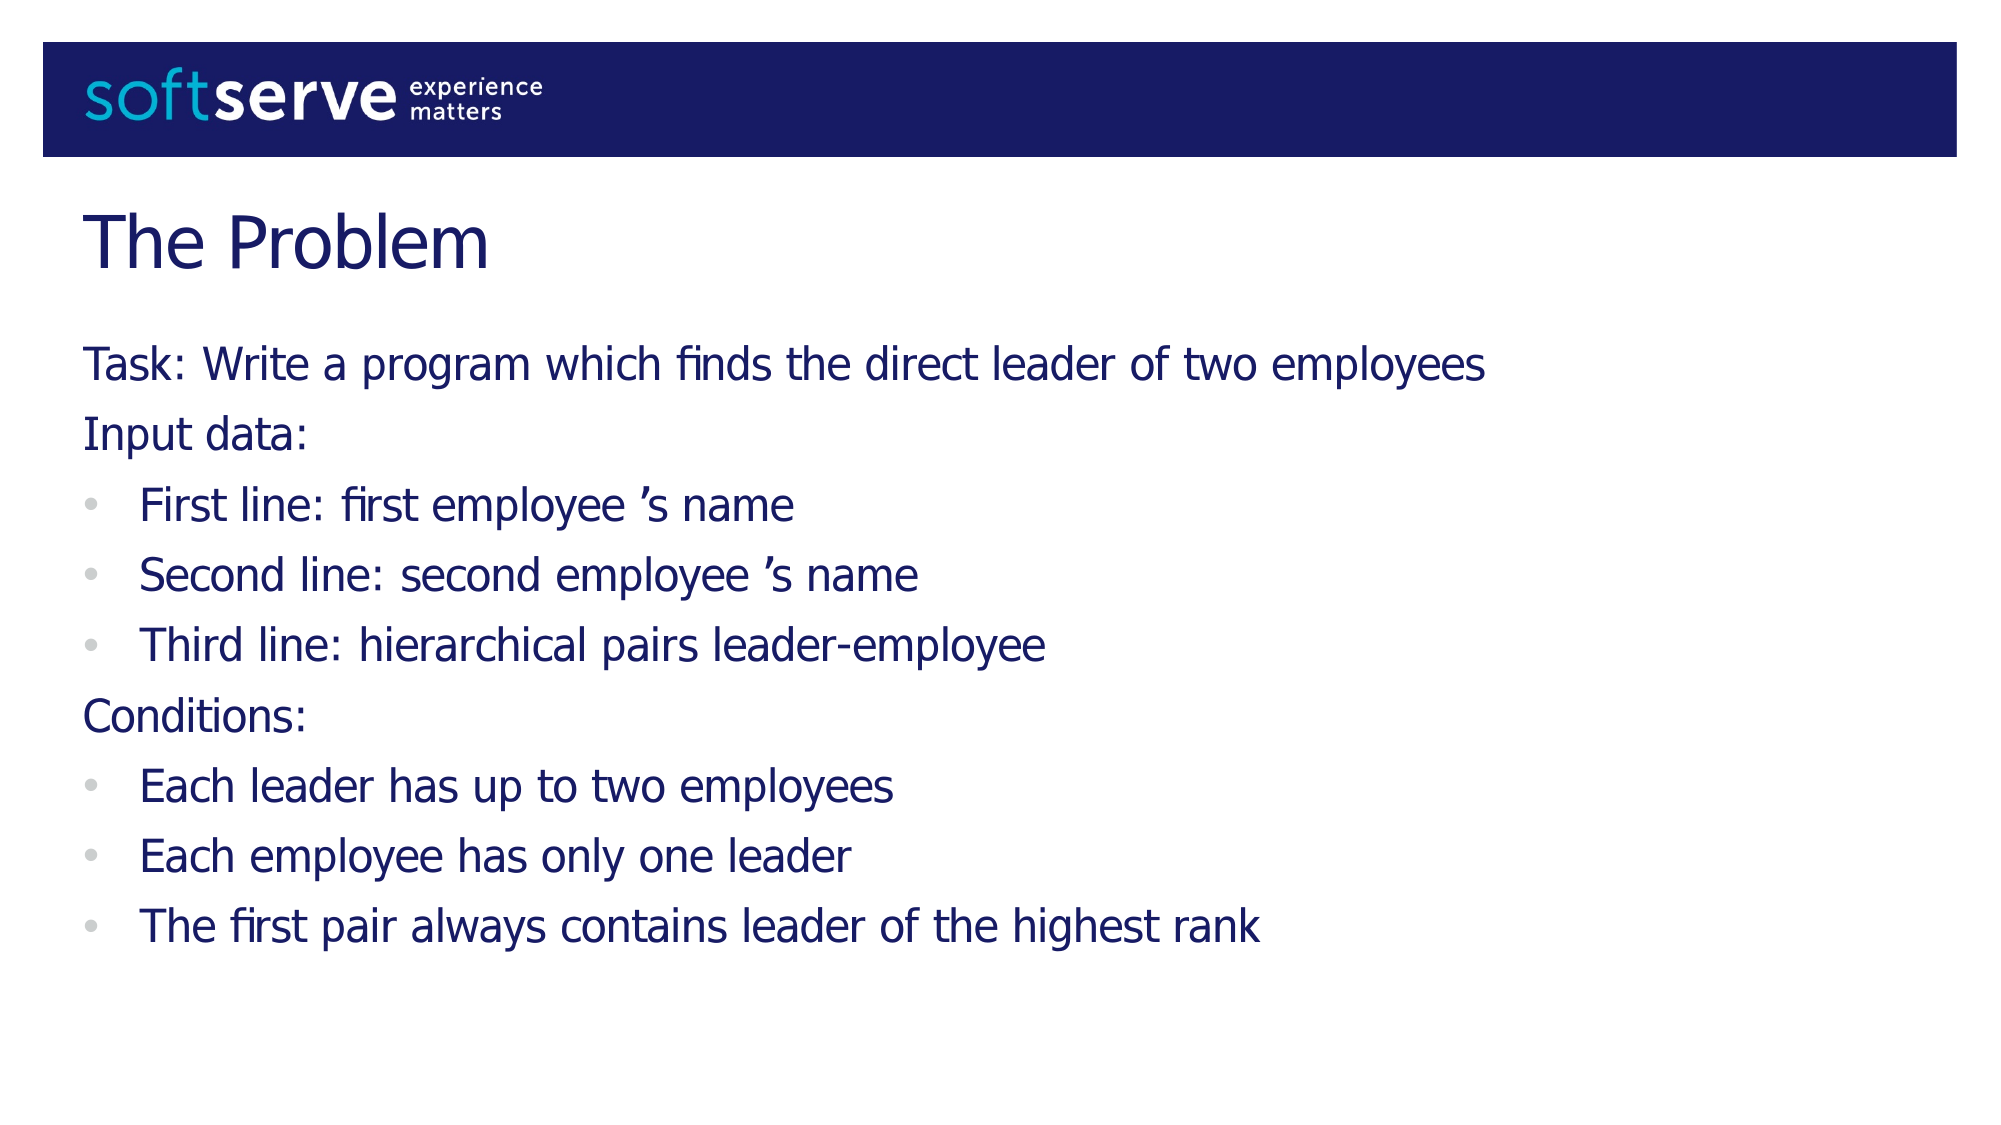

# The Problem
Task: Write a program which finds the direct leader of two employees
Input data:
First line: first employee ’s name
Second line: second employee ’s name
Third line: hierarchical pairs leader-employee
Conditions:
Each leader has up to two employees
Each employee has only one leader
The first pair always contains leader of the highest rank